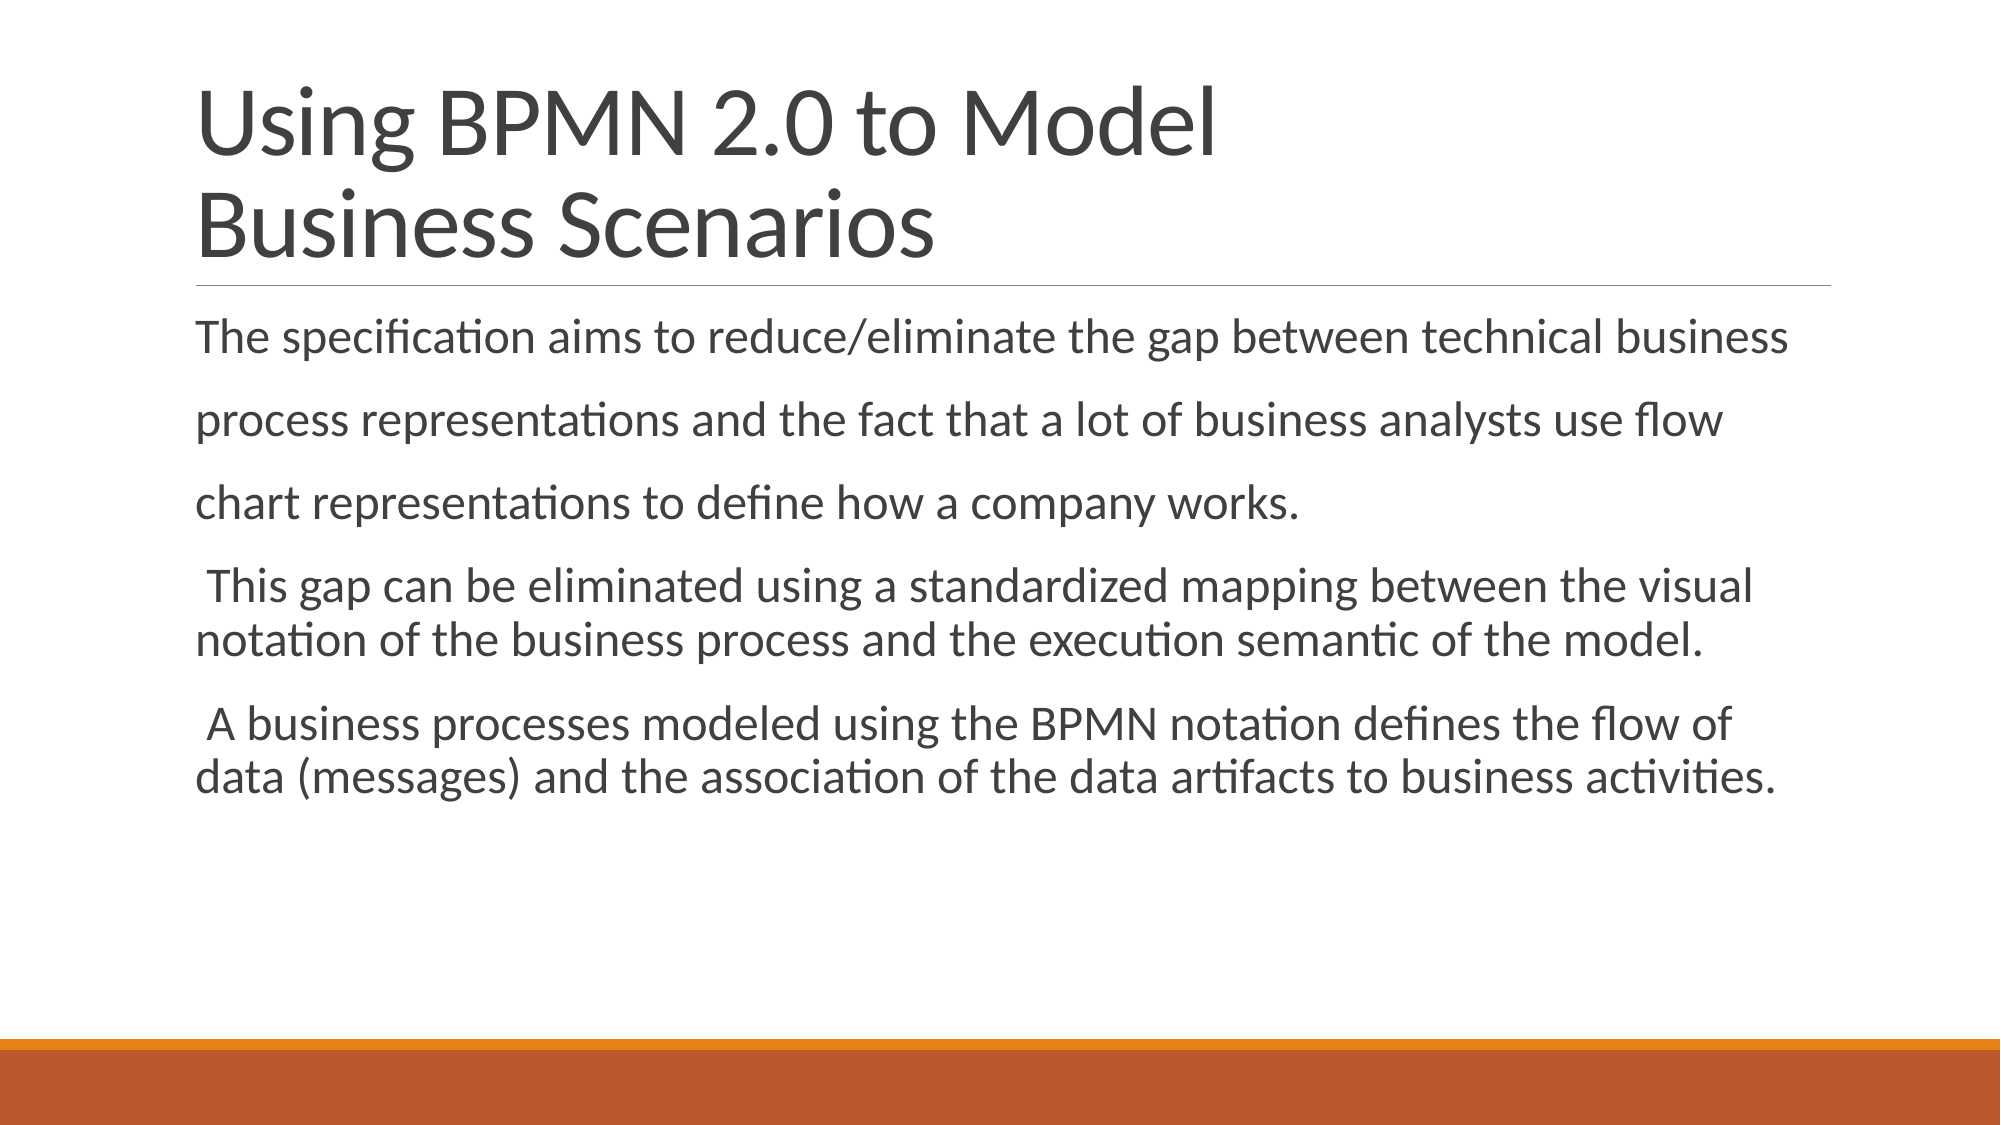

# Using BPMN 2.0 to Model Business Scenarios
The specification aims to reduce/eliminate the gap between technical business
process representations and the fact that a lot of business analysts use flow
chart representations to define how a company works.
 This gap can be eliminated using a standardized mapping between the visual notation of the business process and the execution semantic of the model.
 A business processes modeled using the BPMN notation defines the flow of data (messages) and the association of the data artifacts to business activities.